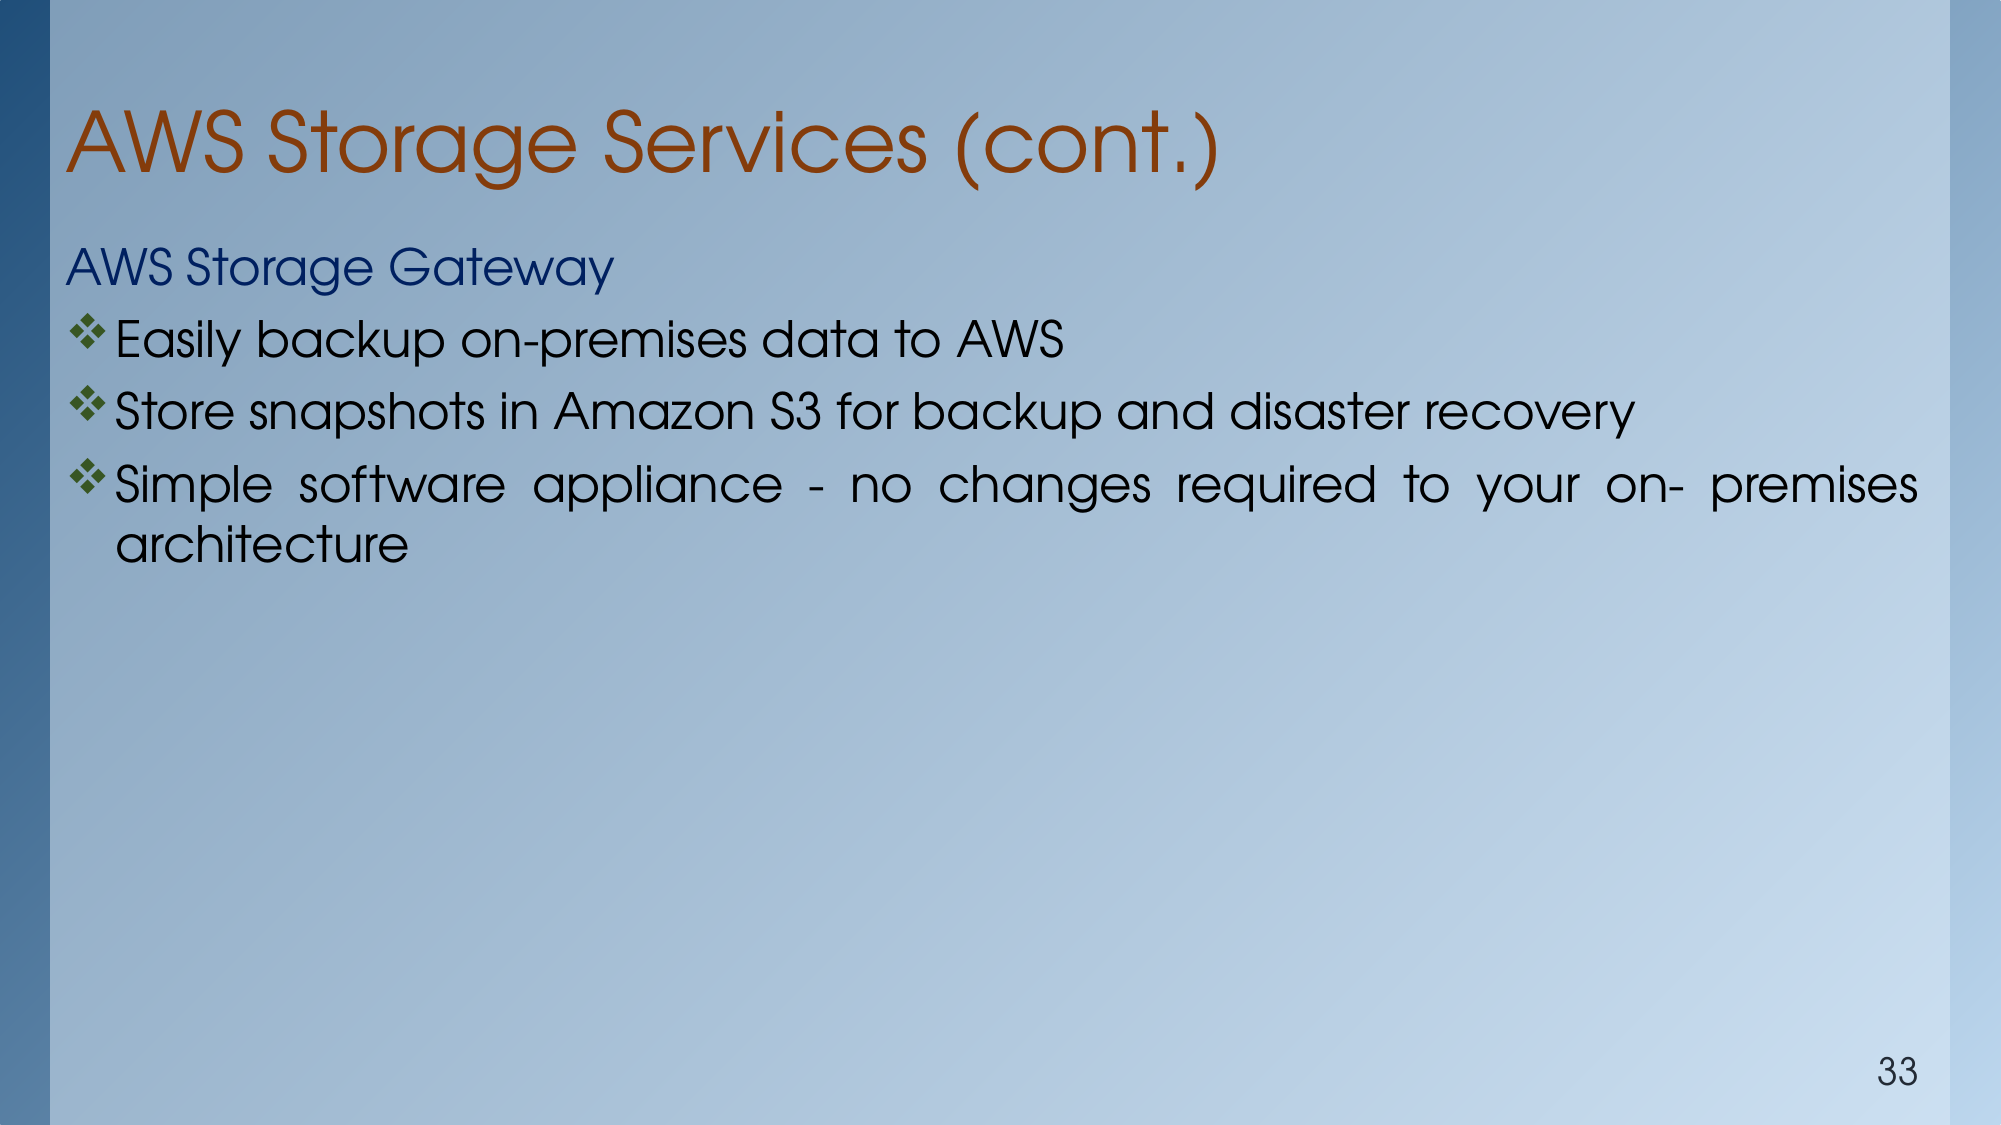

# AWS Storage Services (cont.)
AWS Storage Gateway
Easily backup on-premises data to AWS
Store snapshots in Amazon S3 for backup and disaster recovery
Simple software appliance - no changes required to your on- premises architecture

33